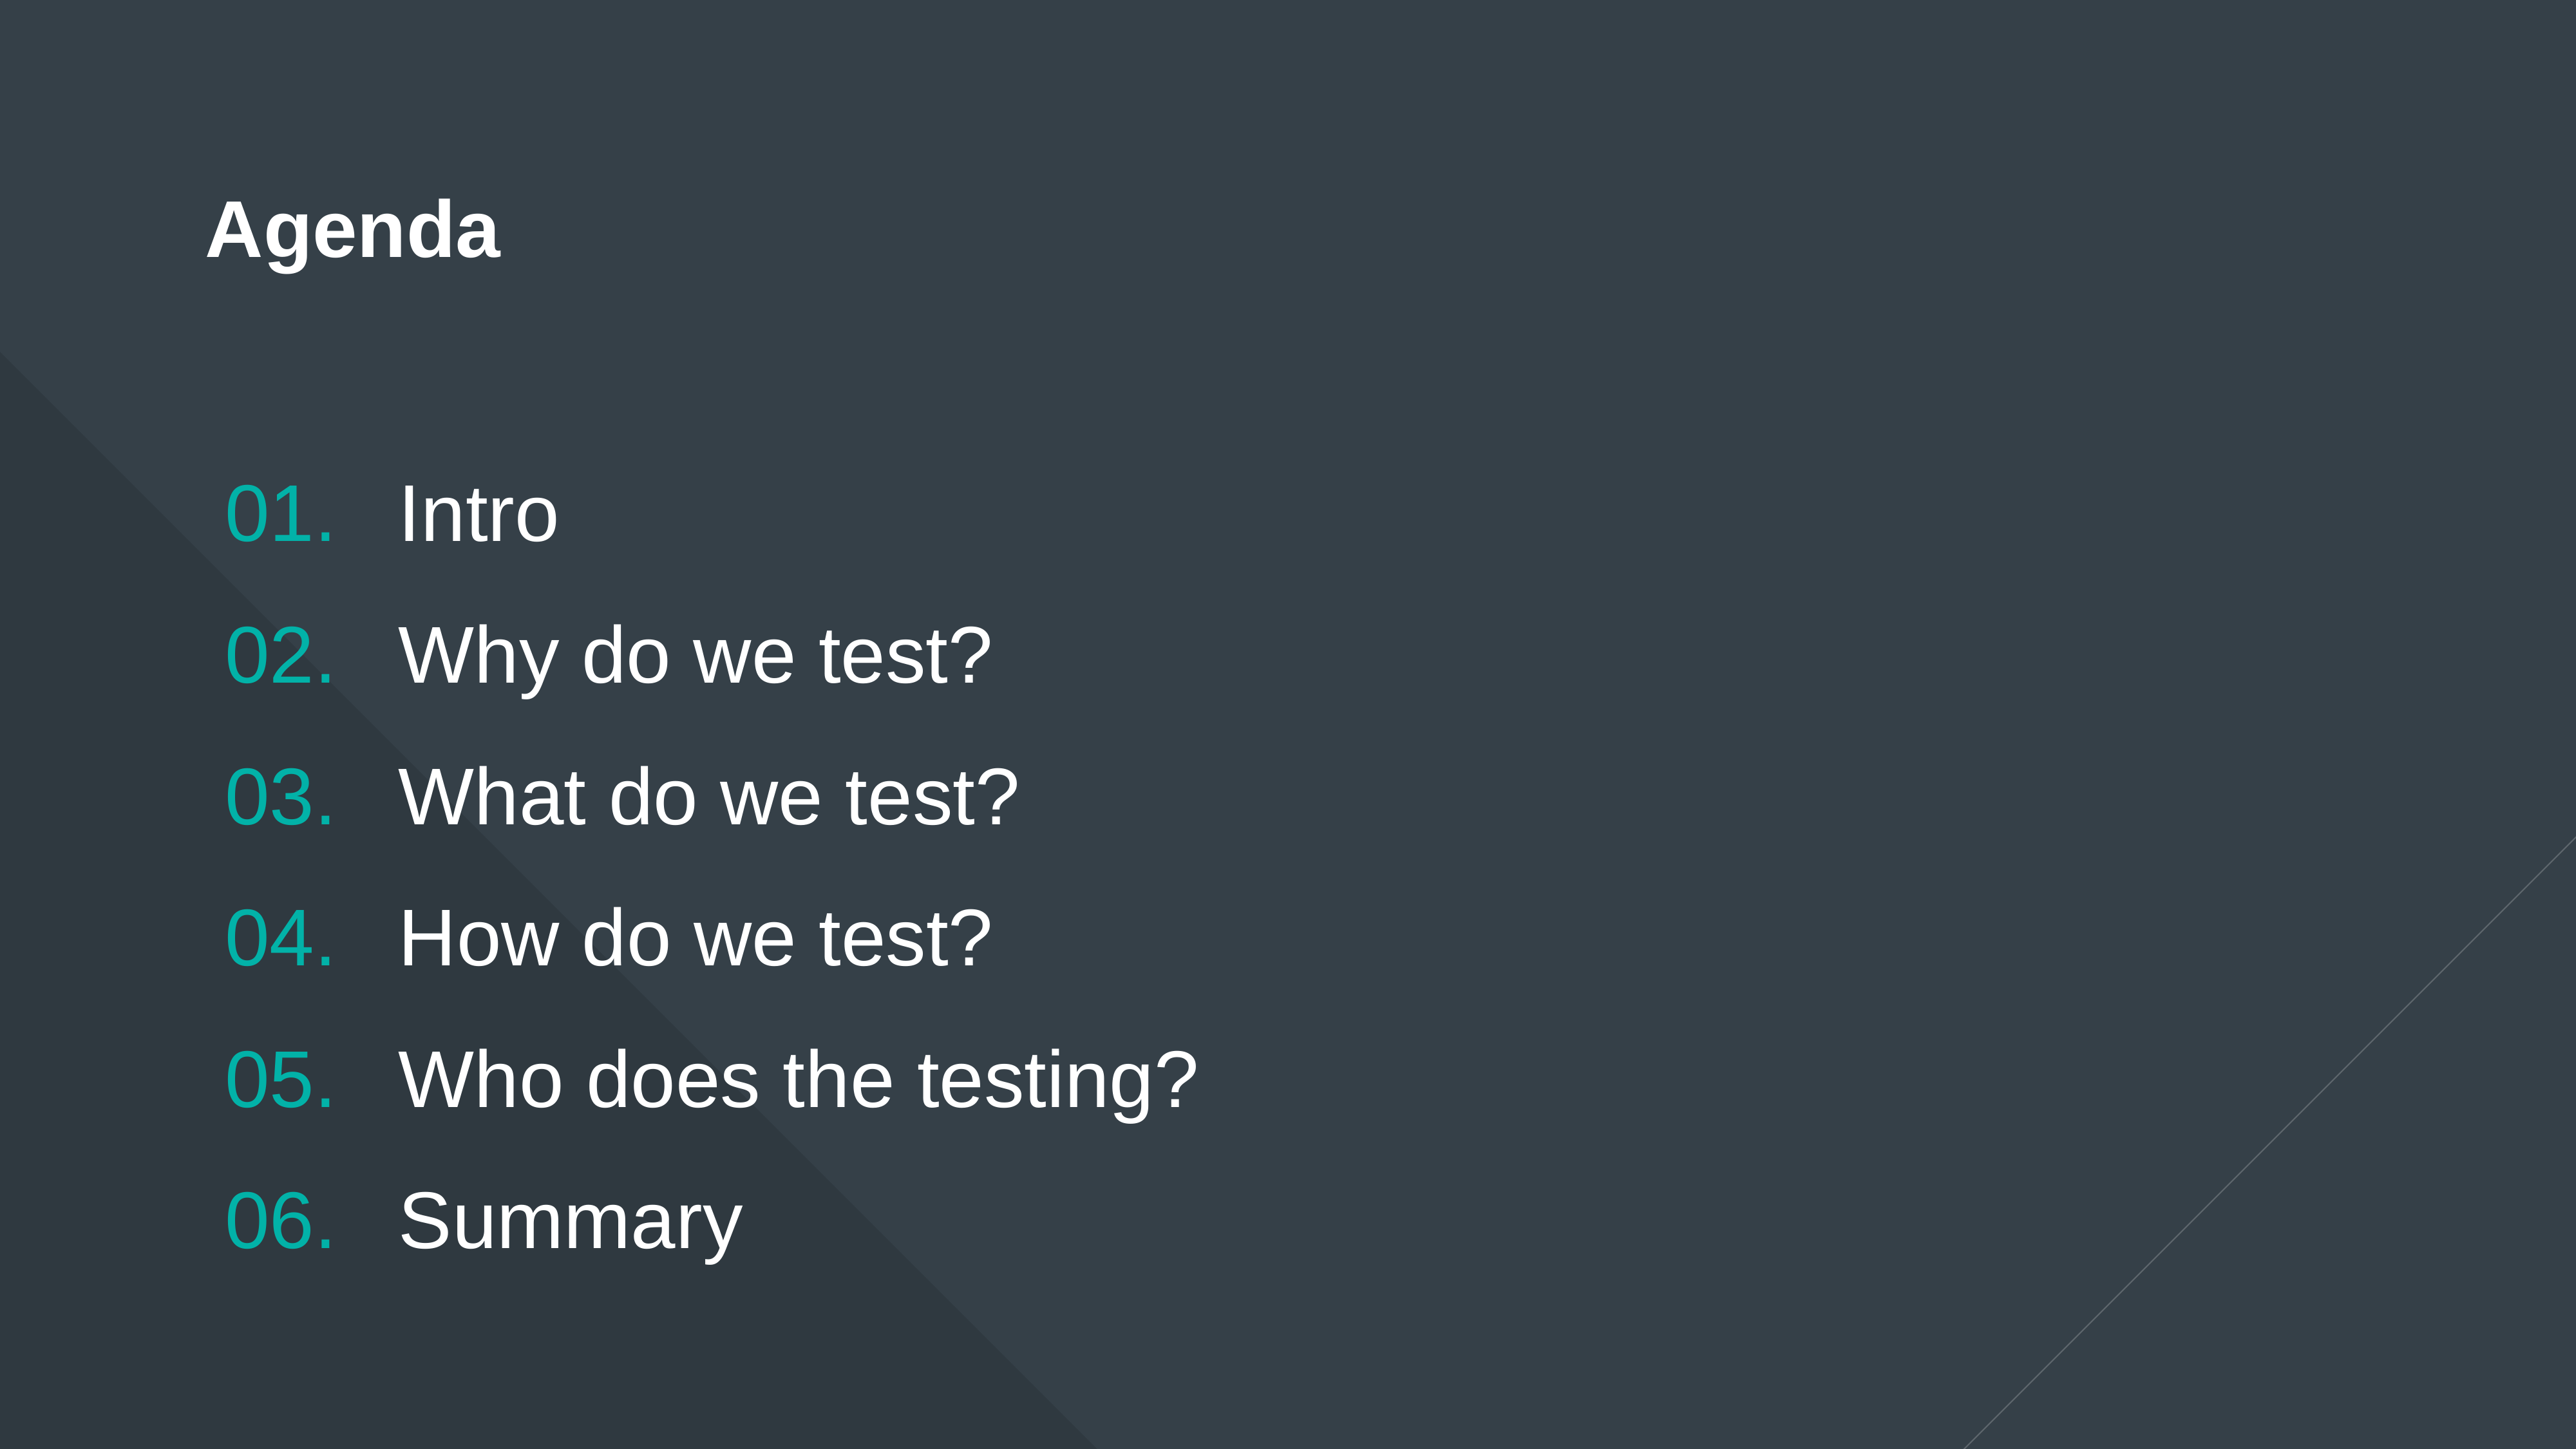

Agenda

01.
02.
03.
04.
05.
06.

Intro
Why do we test?
What do we test?
How do we test?
Who does the testing?
Summary